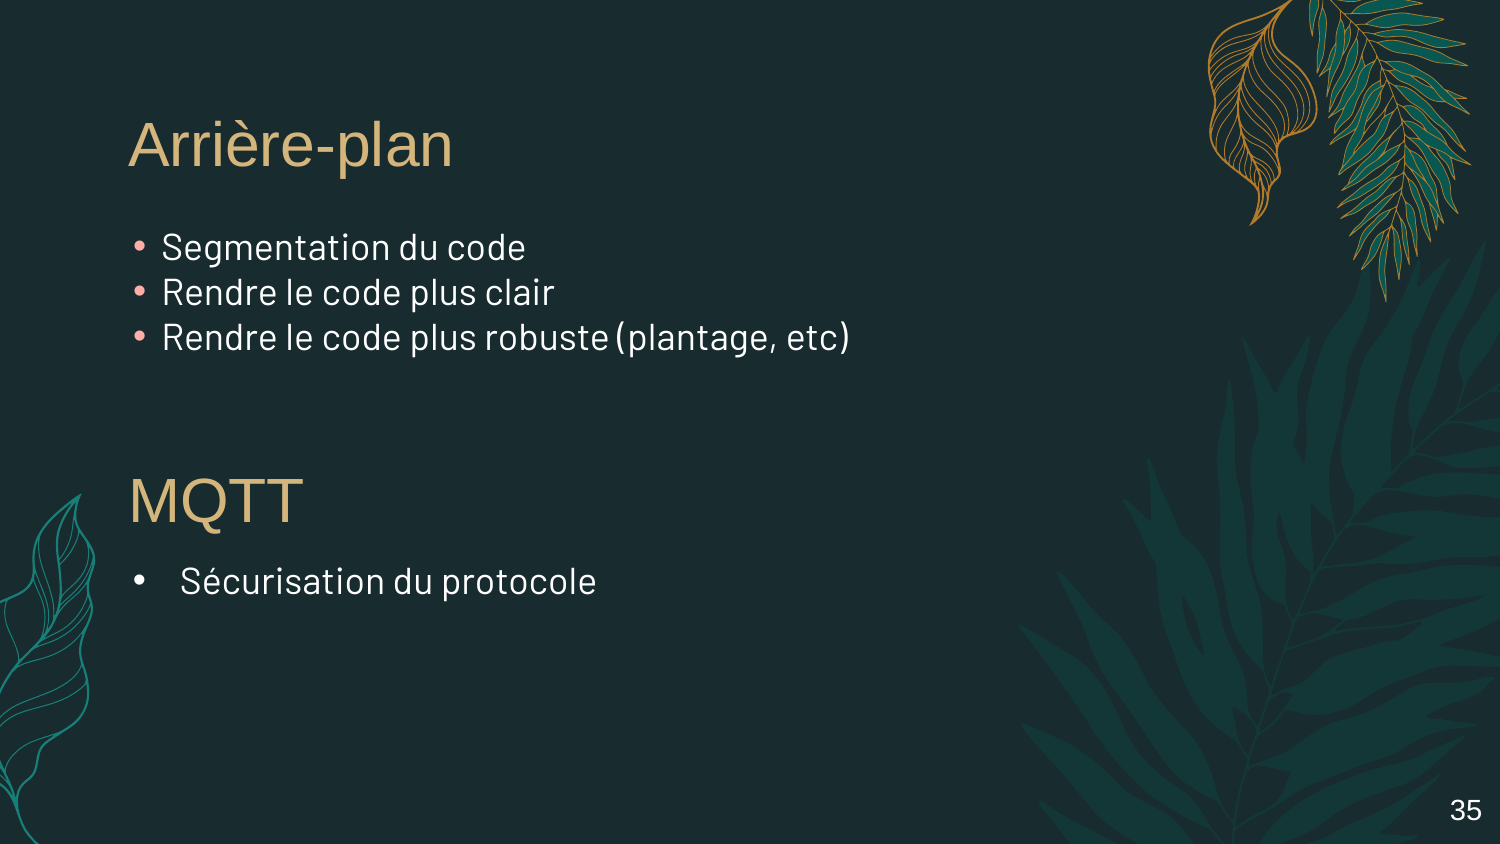

# Arrière-plan
Segmentation du code
Rendre le code plus clair
Rendre le code plus robuste (plantage, etc)

MQTT
Sécurisation du protocole
35